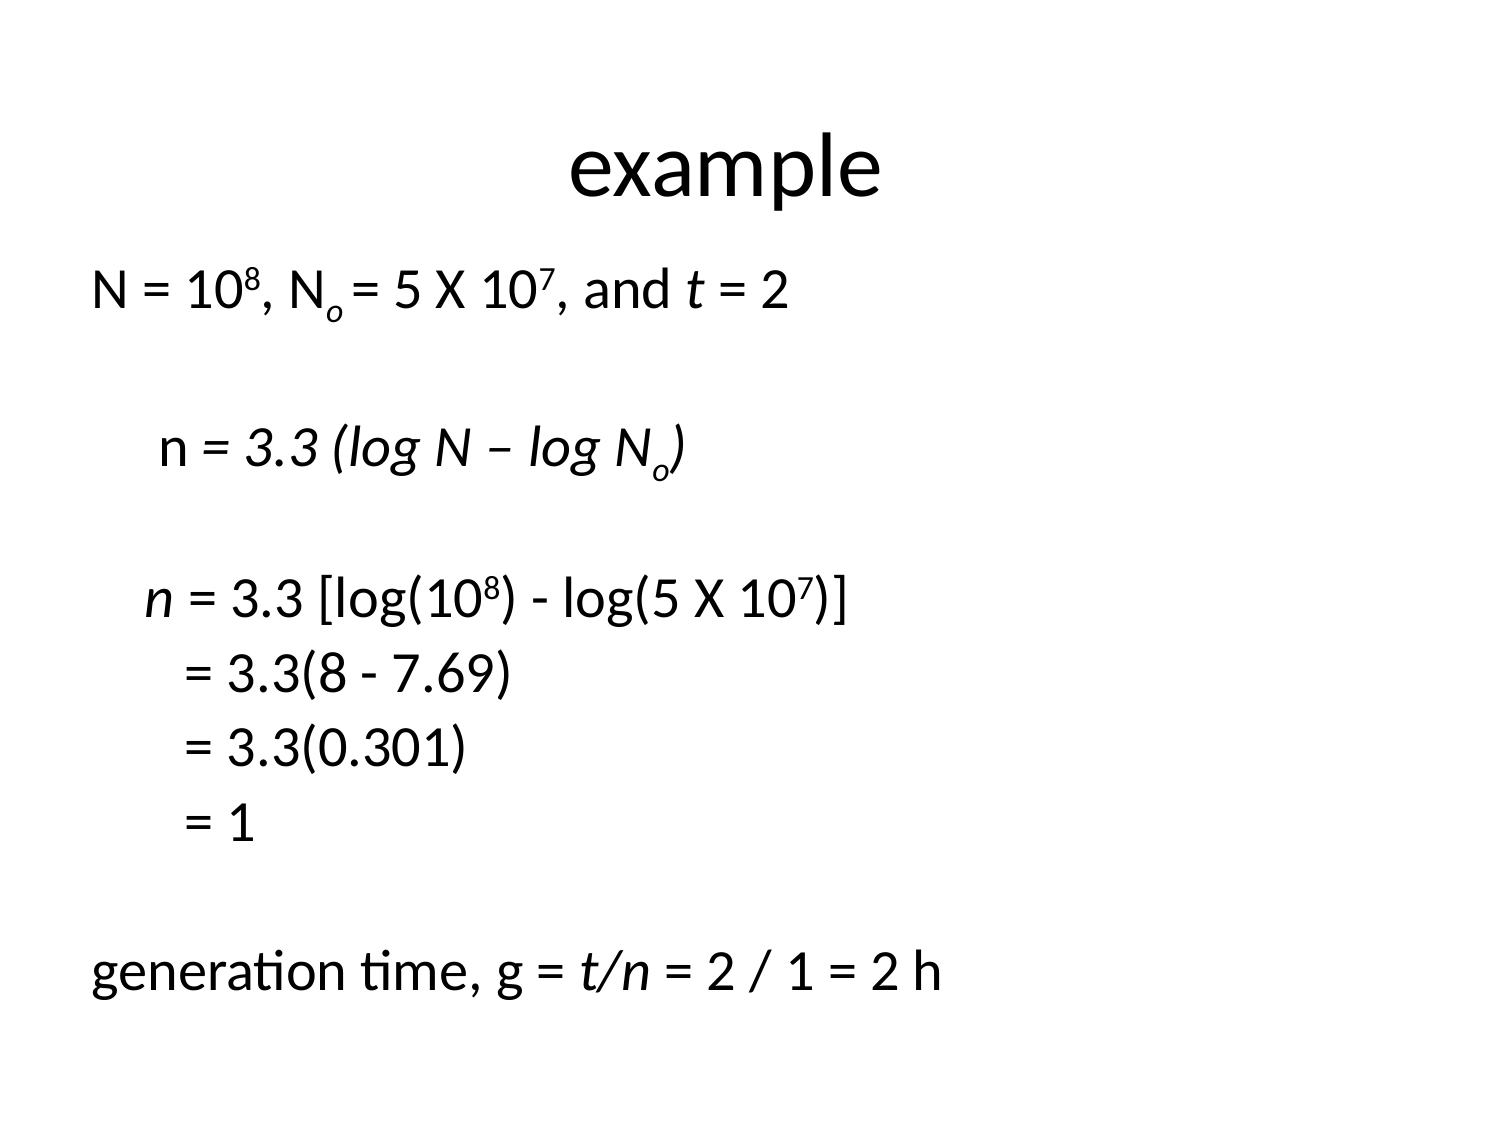

# example
N = 108, No = 5 X 107, and t = 2

     n = 3.3 (log N – log No)

    n = 3.3 [log(108) - log(5 X 107)]
       = 3.3(8 - 7.69)
       = 3.3(0.301)
       = 1

generation time, g = t/n = 2 / 1 = 2 h